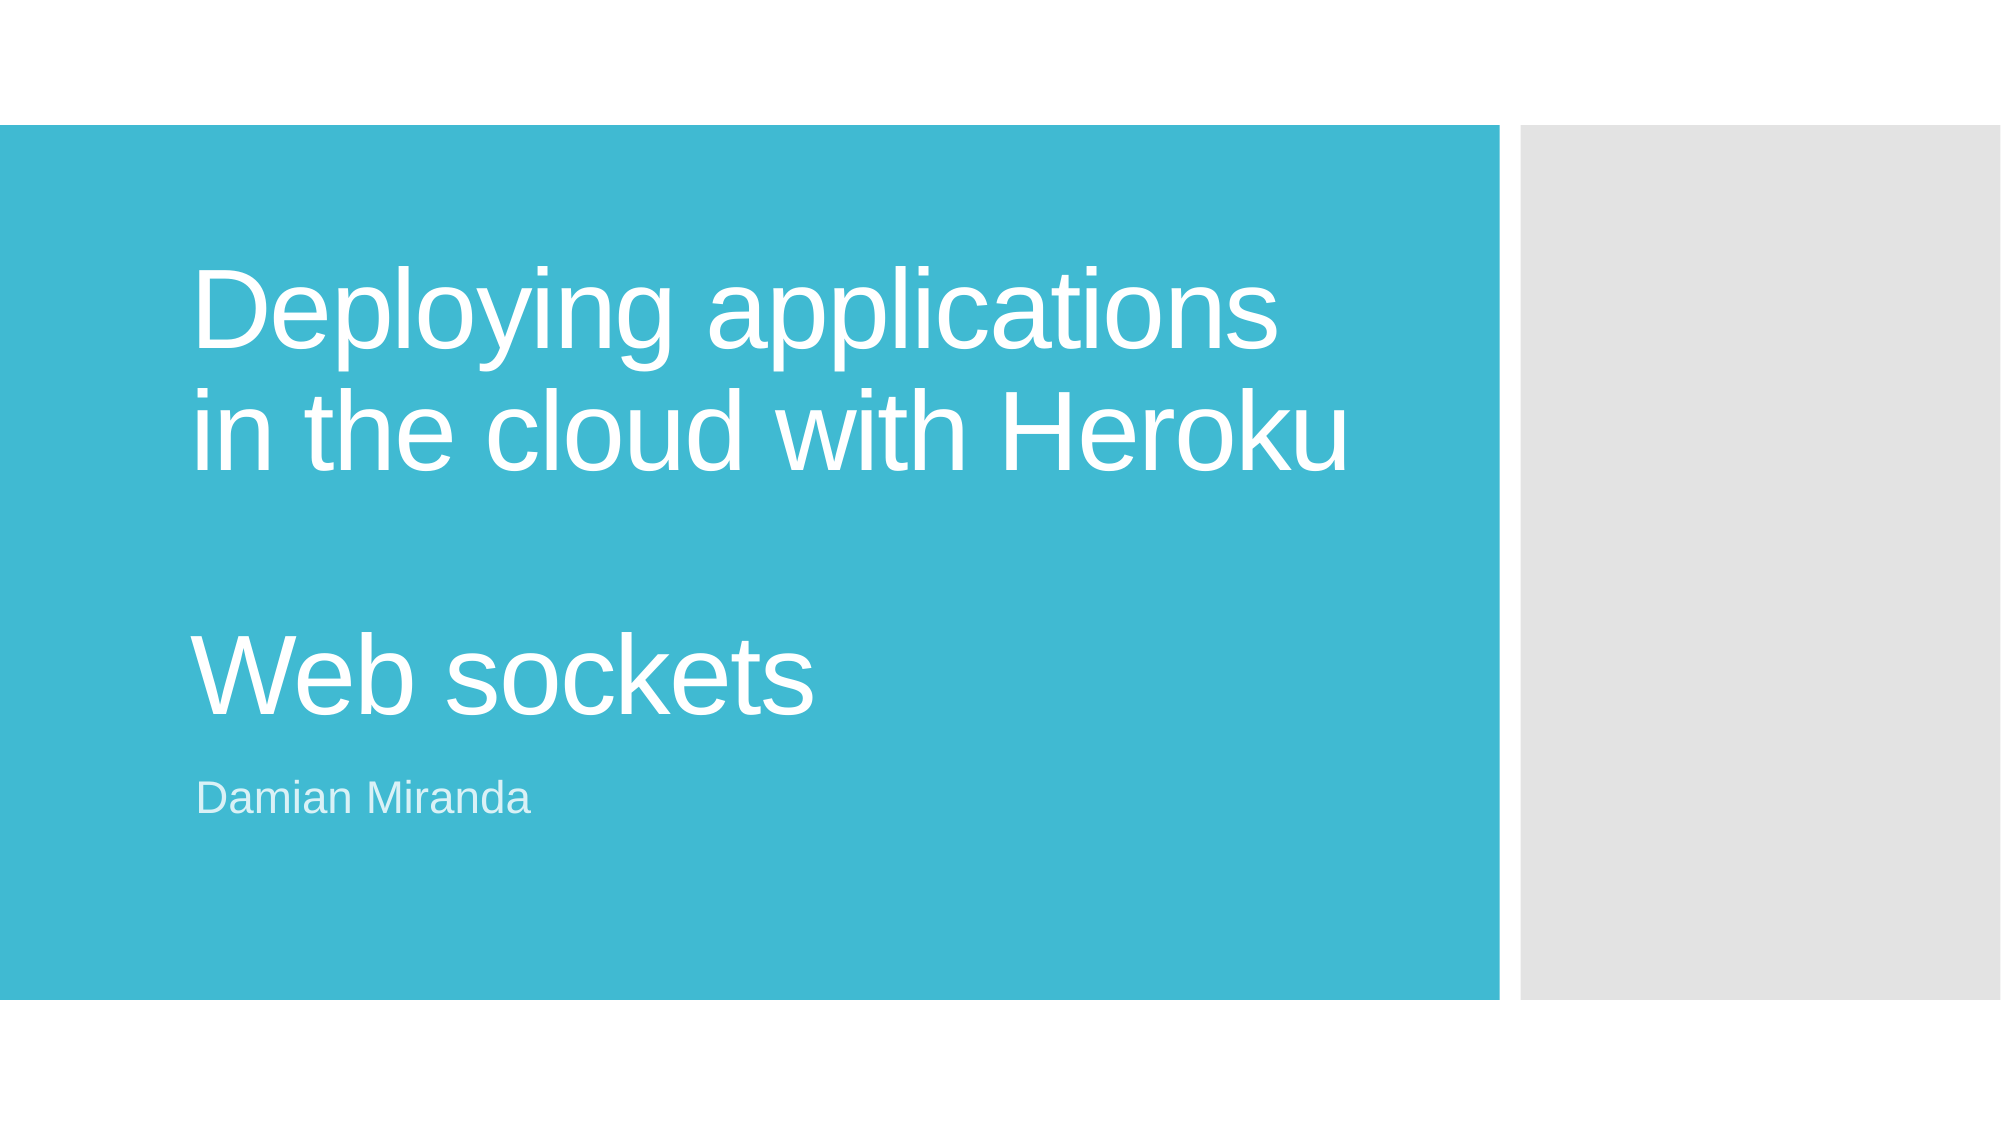

# Deploying applications in the cloud with Heroku Web sockets
Damian Miranda